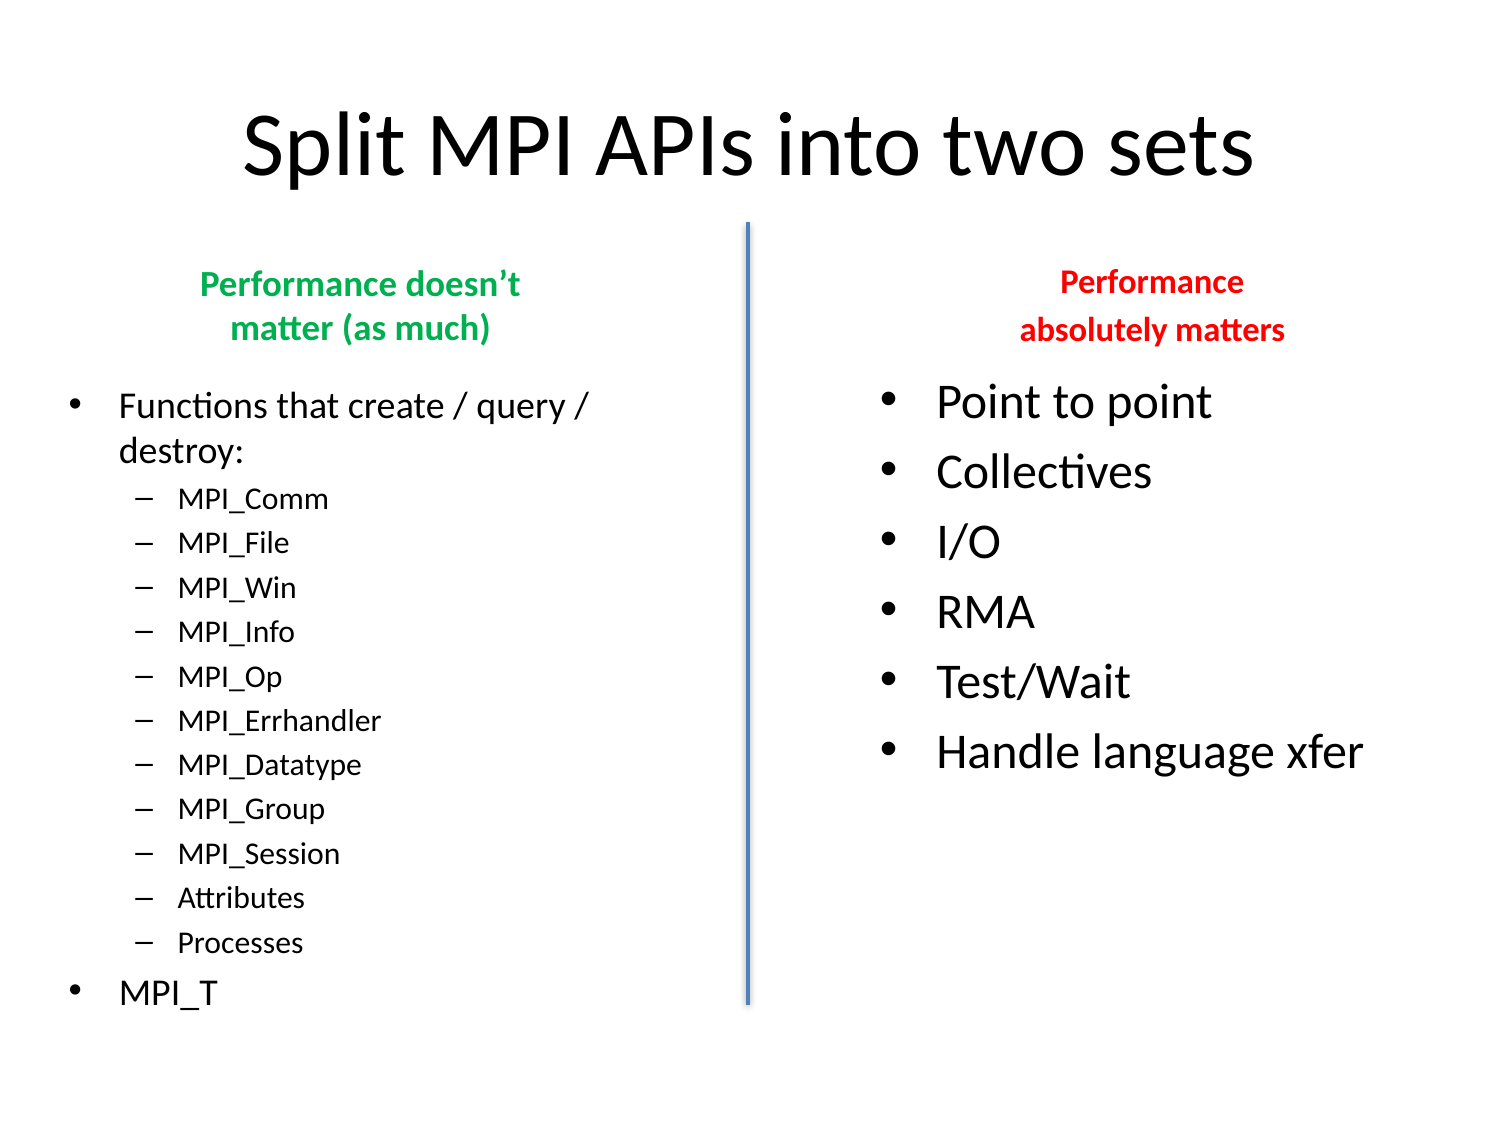

# Split MPI APIs into two sets
Performance doesn’t matter (as much)
Performance
absolutely matters
Point to point
Collectives
I/O
RMA
Test/Wait
Handle language xfer
Functions that create / query / destroy:
MPI_Comm
MPI_File
MPI_Win
MPI_Info
MPI_Op
MPI_Errhandler
MPI_Datatype
MPI_Group
MPI_Session
Attributes
Processes
MPI_T